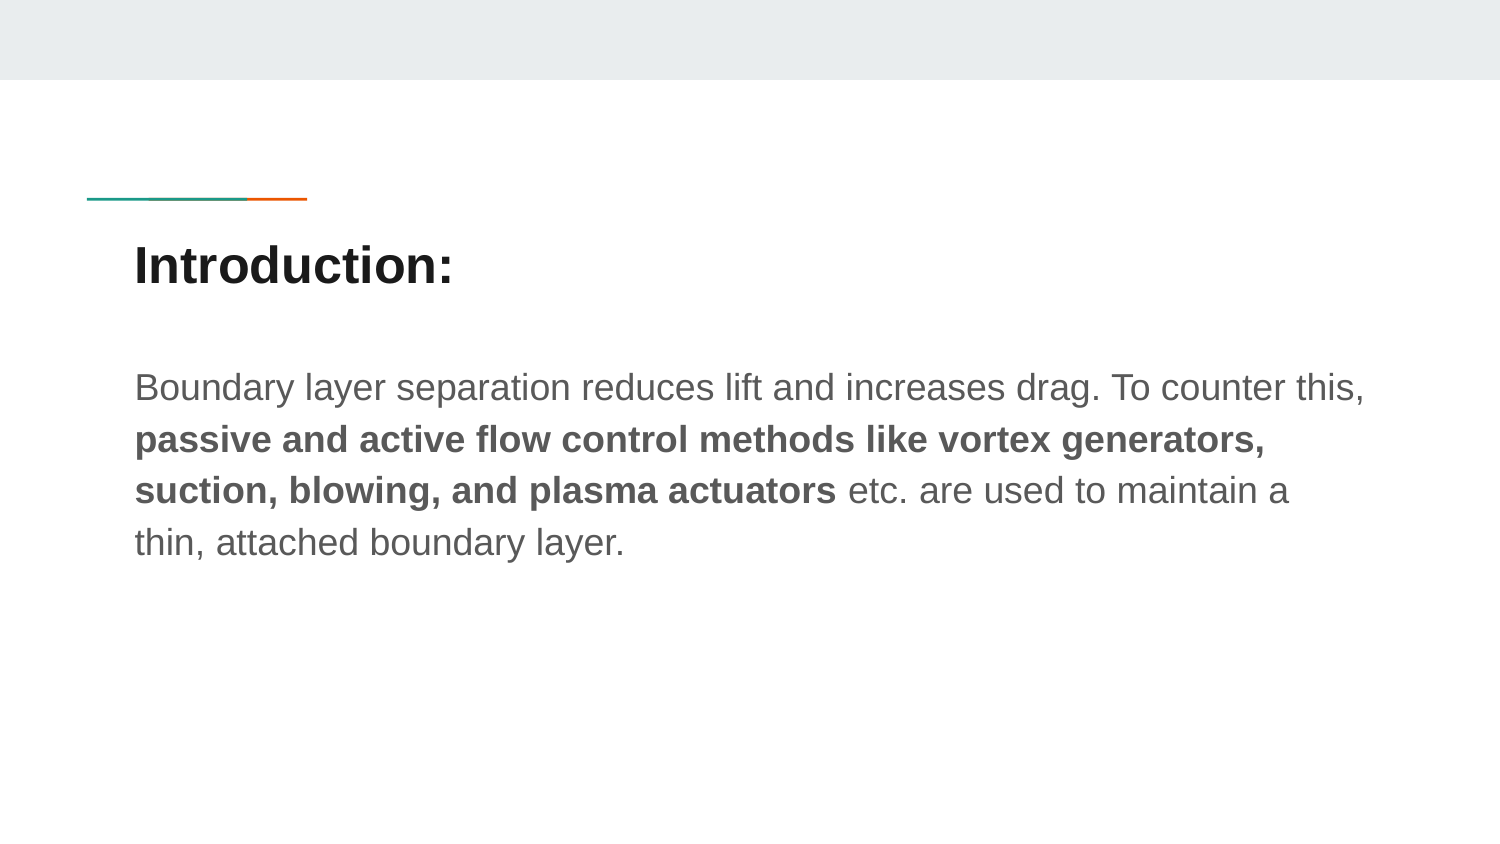

# Introduction:
Boundary layer separation reduces lift and increases drag. To counter this, passive and active flow control methods like vortex generators, suction, blowing, and plasma actuators etc. are used to maintain a thin, attached boundary layer.